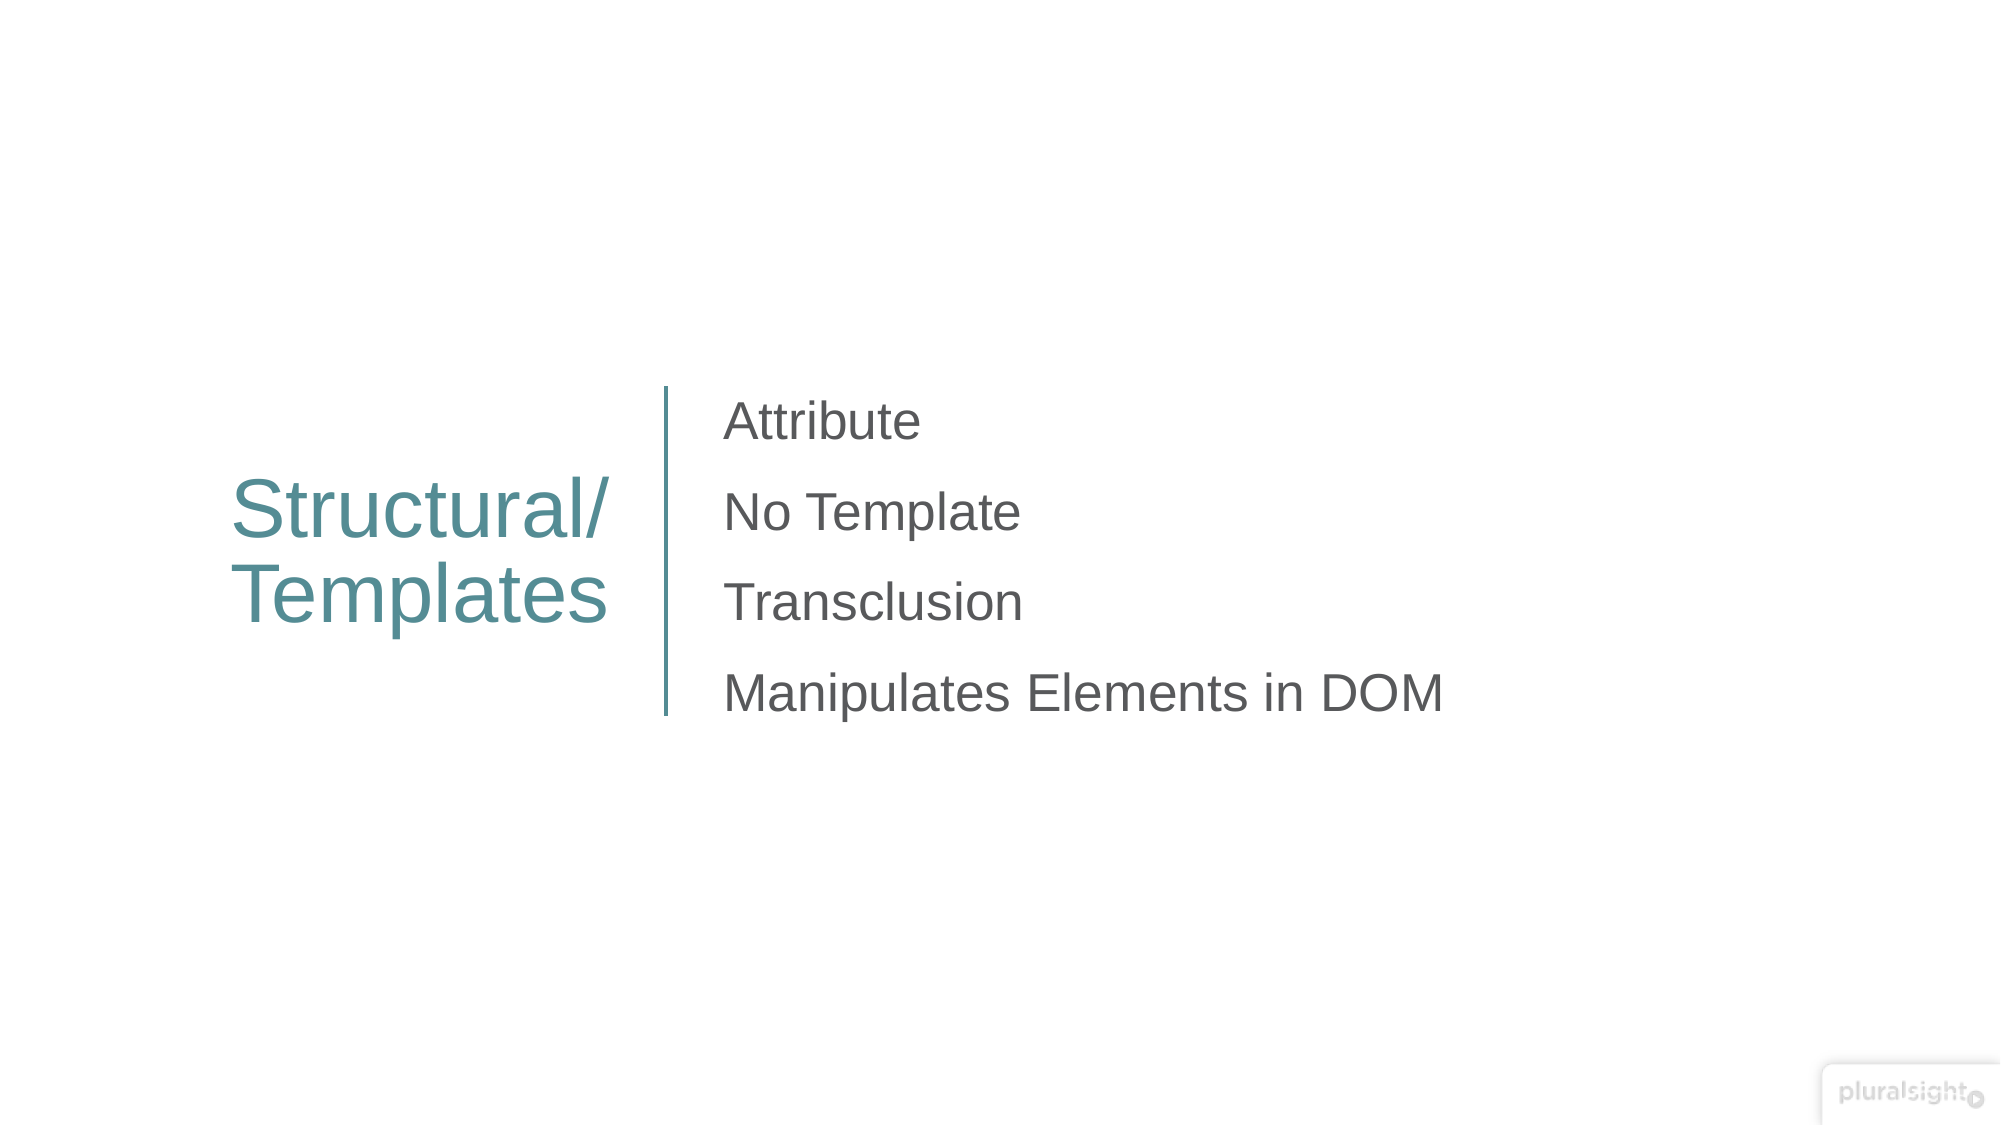

Attribute
No Template
Transclusion
Manipulates Elements in DOM
# Structural/ Templates